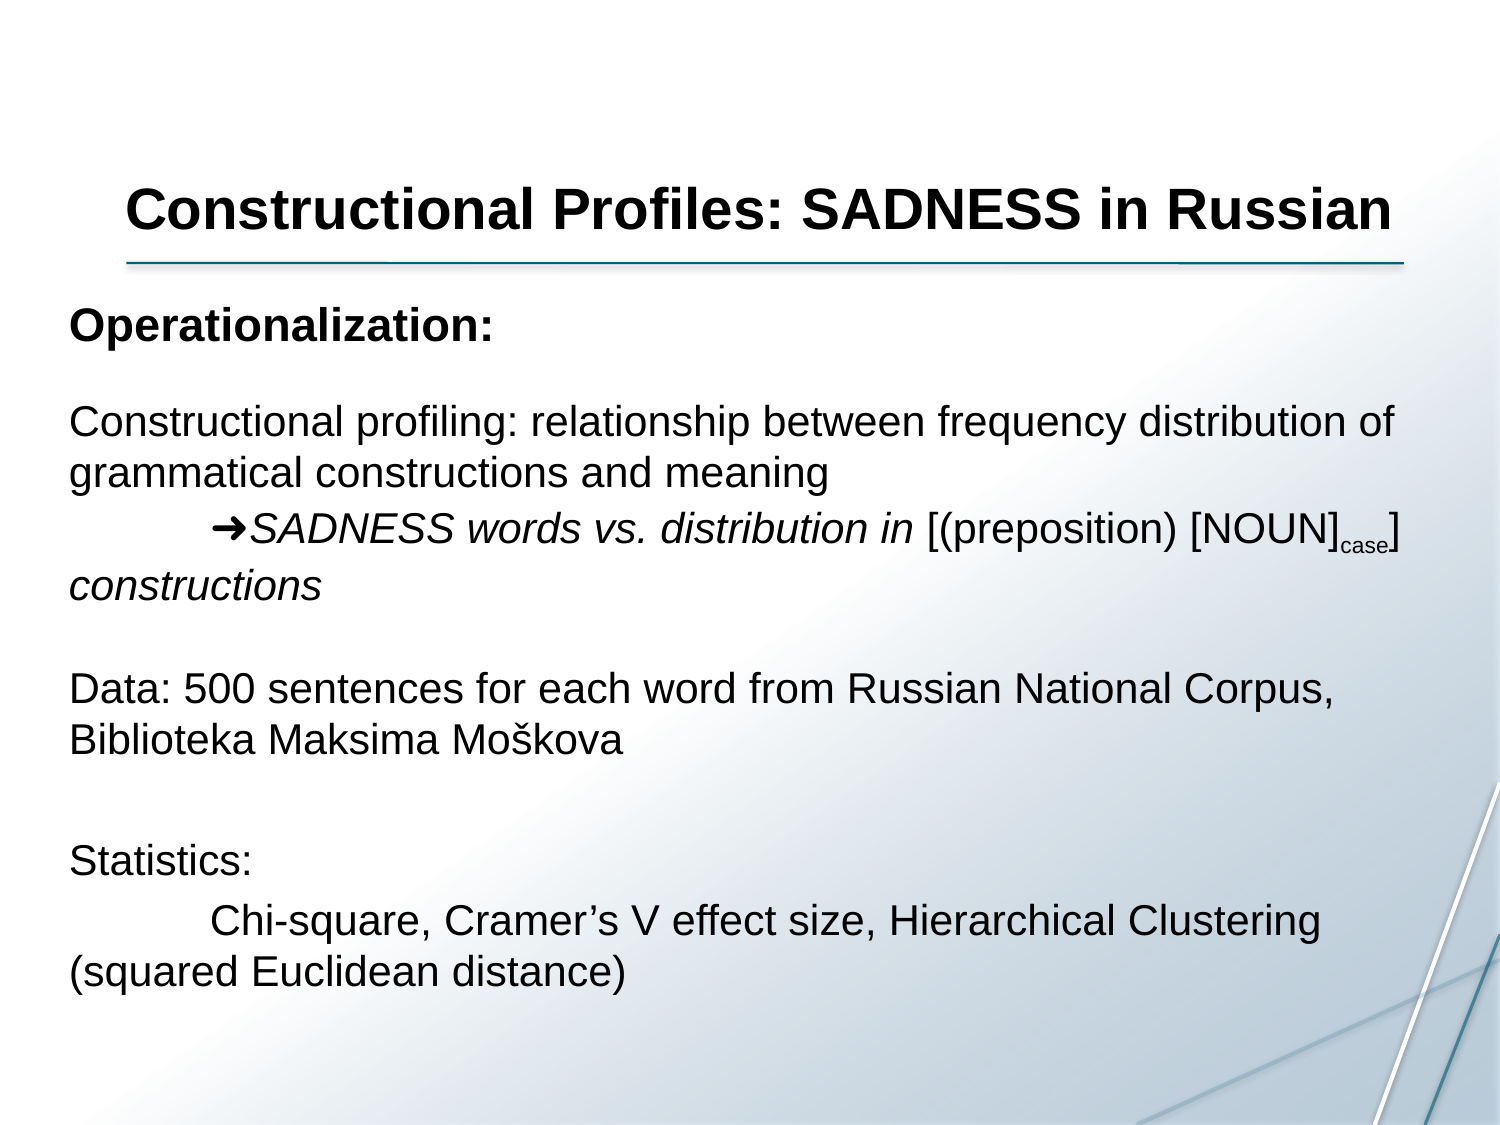

# Constructional Profiles: SADNESS in Russian
Operationalization:

Constructional profiling: relationship between frequency distribution of grammatical constructions and meaning
	➜SADNESS words vs. distribution in [(preposition) [NOUN]case] constructions

Data: 500 sentences for each word from Russian National Corpus, Biblioteka Maksima Moškova

Statistics:
	Chi-square, Cramer’s V effect size, Hierarchical Clustering (squared Euclidean distance)